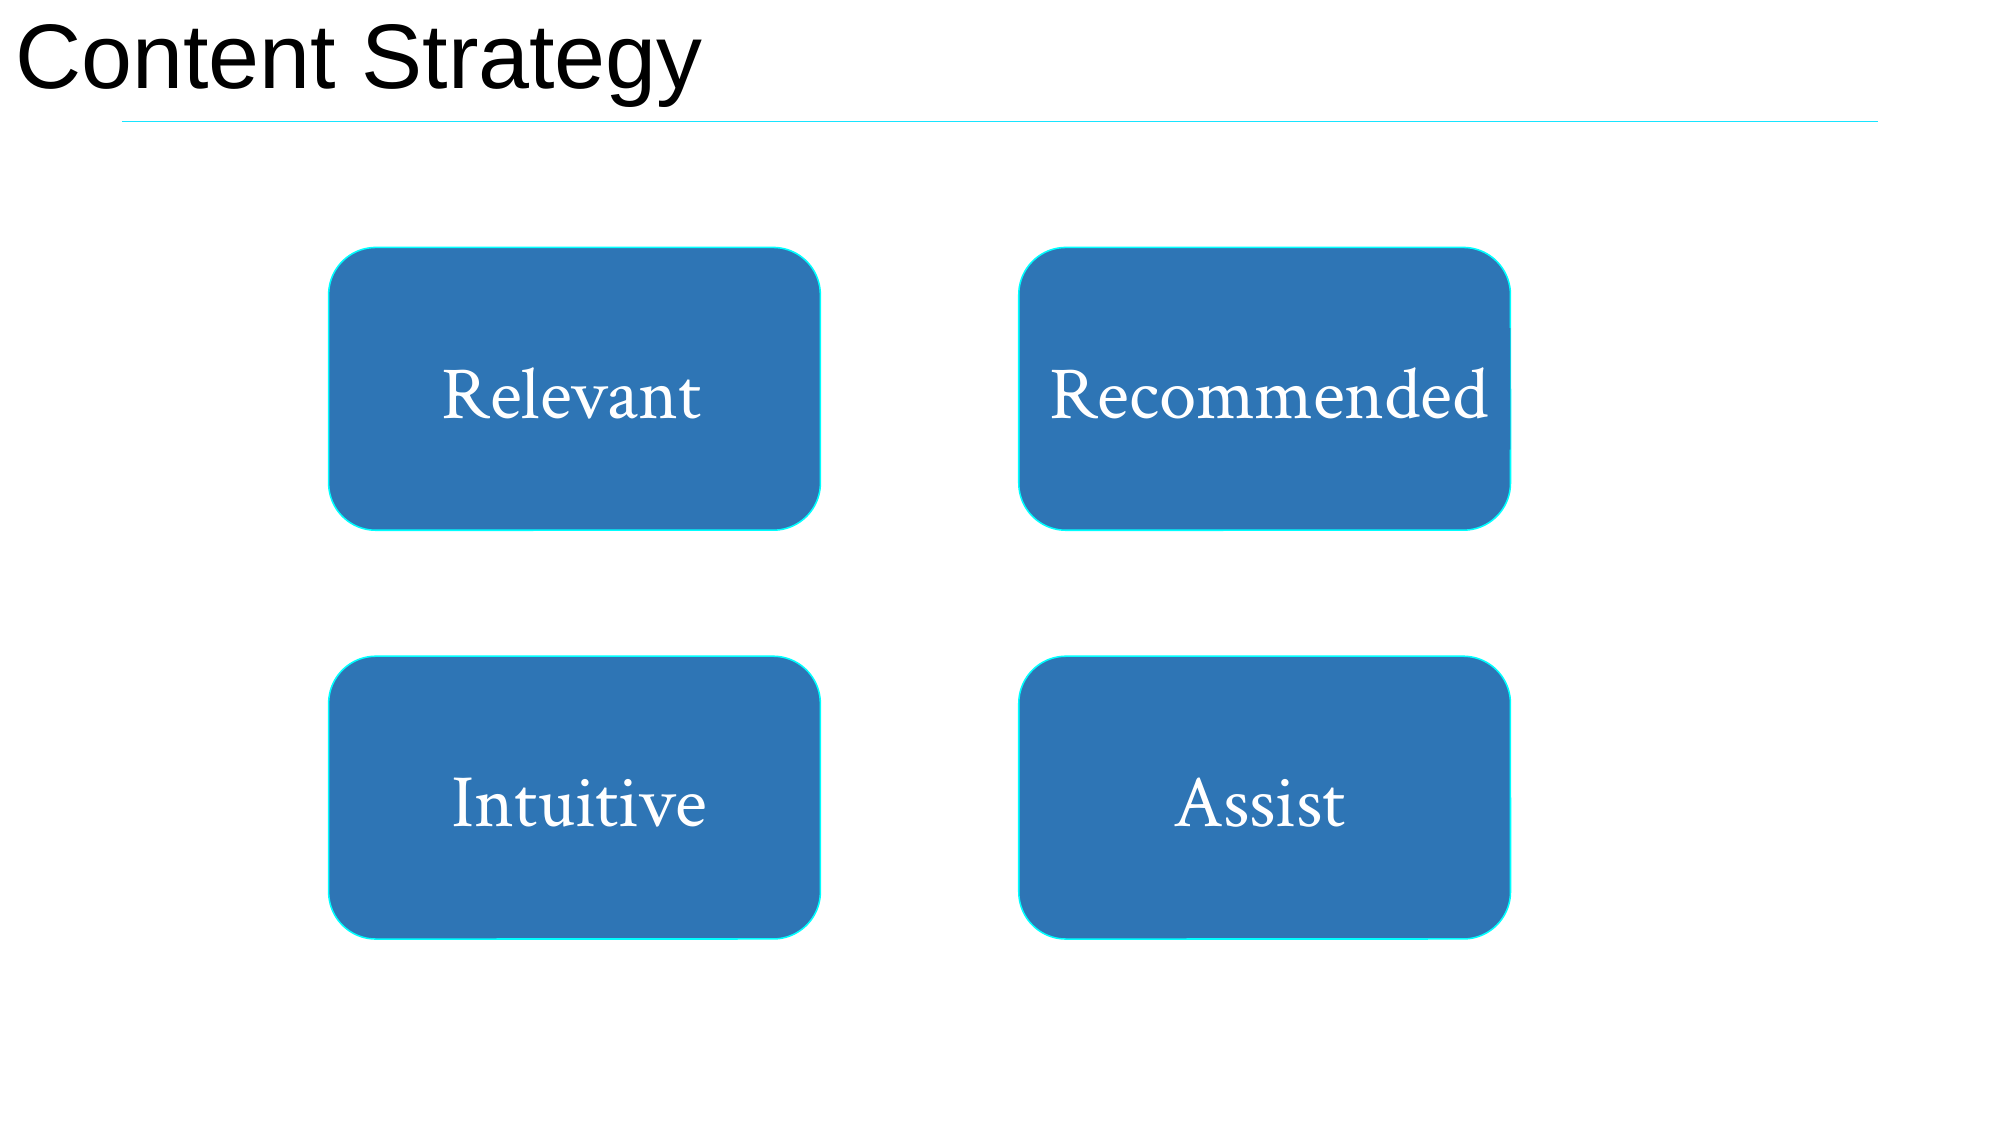

# Content Strategy

Recommended
Relevant

Intuitive

  Assist